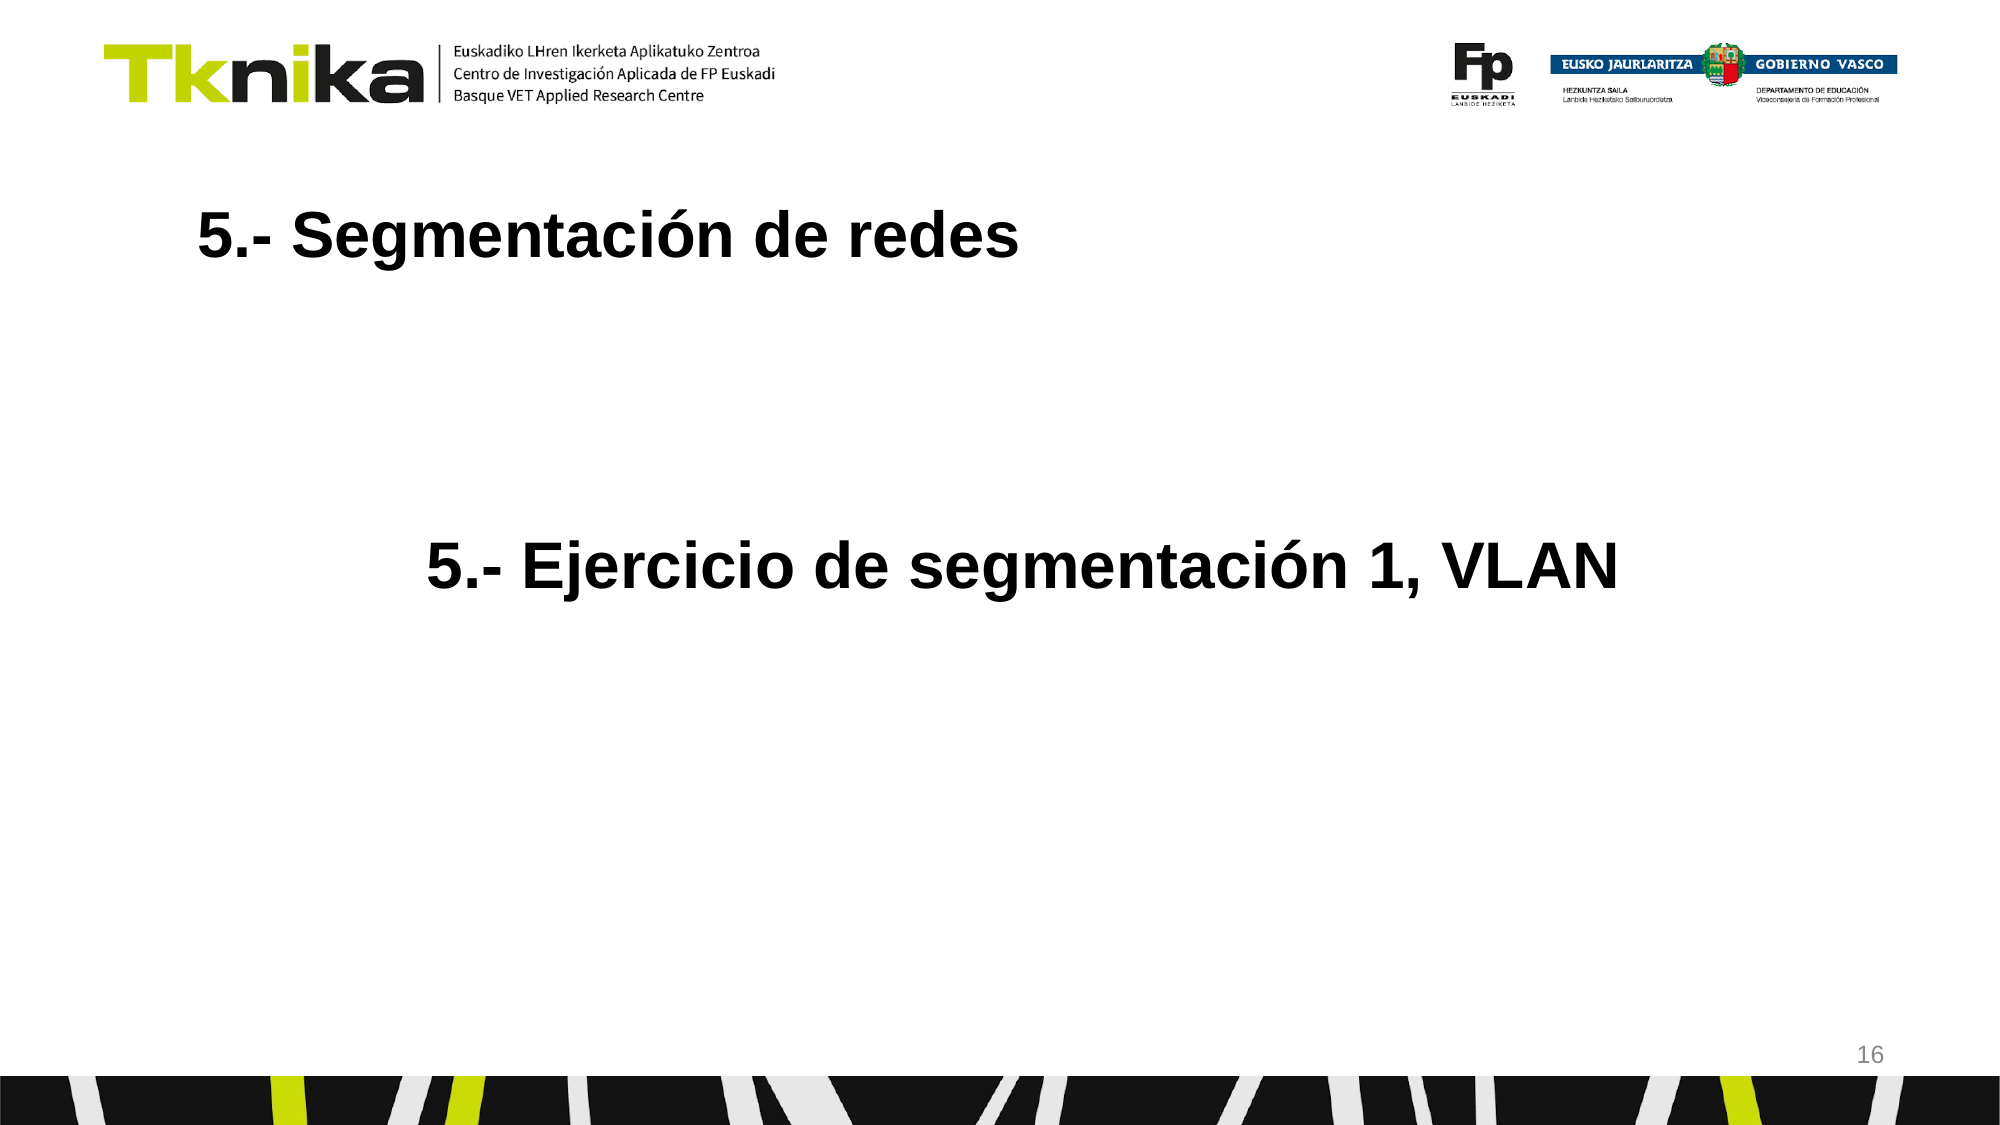

# 5.- Segmentación de redes
5.- Ejercicio de segmentación 1, VLAN
16